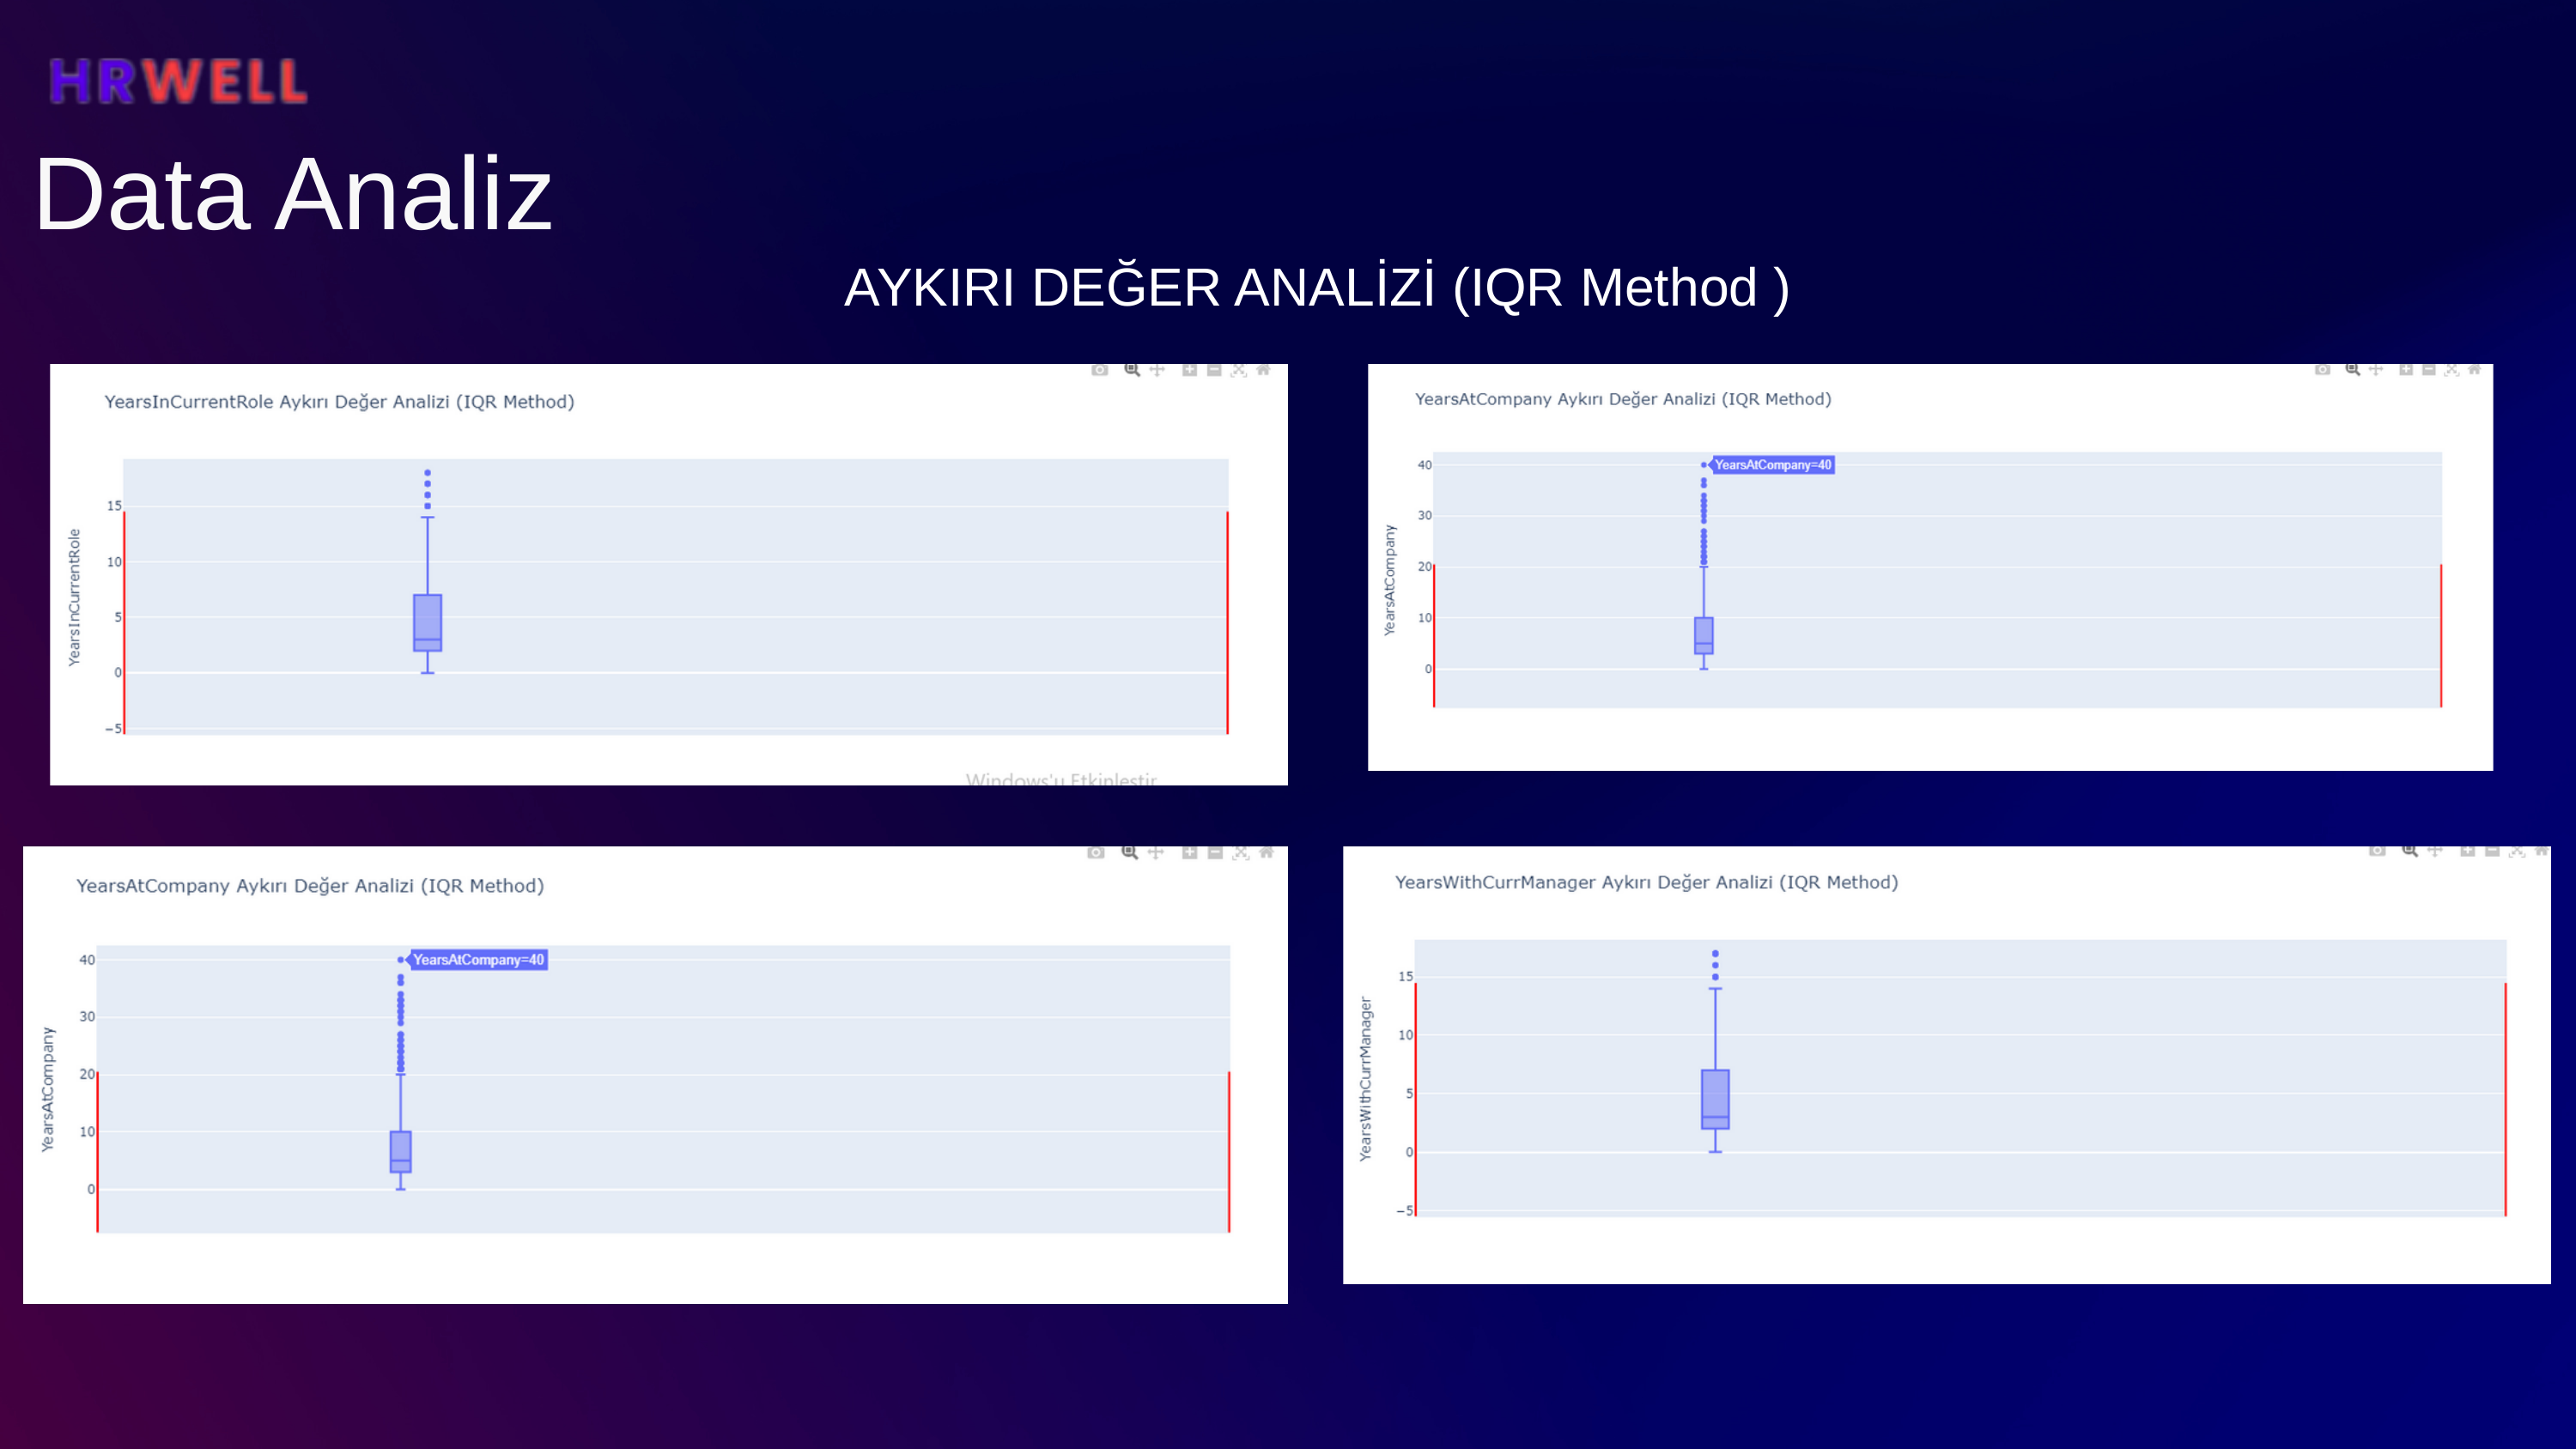

Frontend Architecture

Data Analiz
AYKIRI DEĞER ANALİZİ (IQR Method )